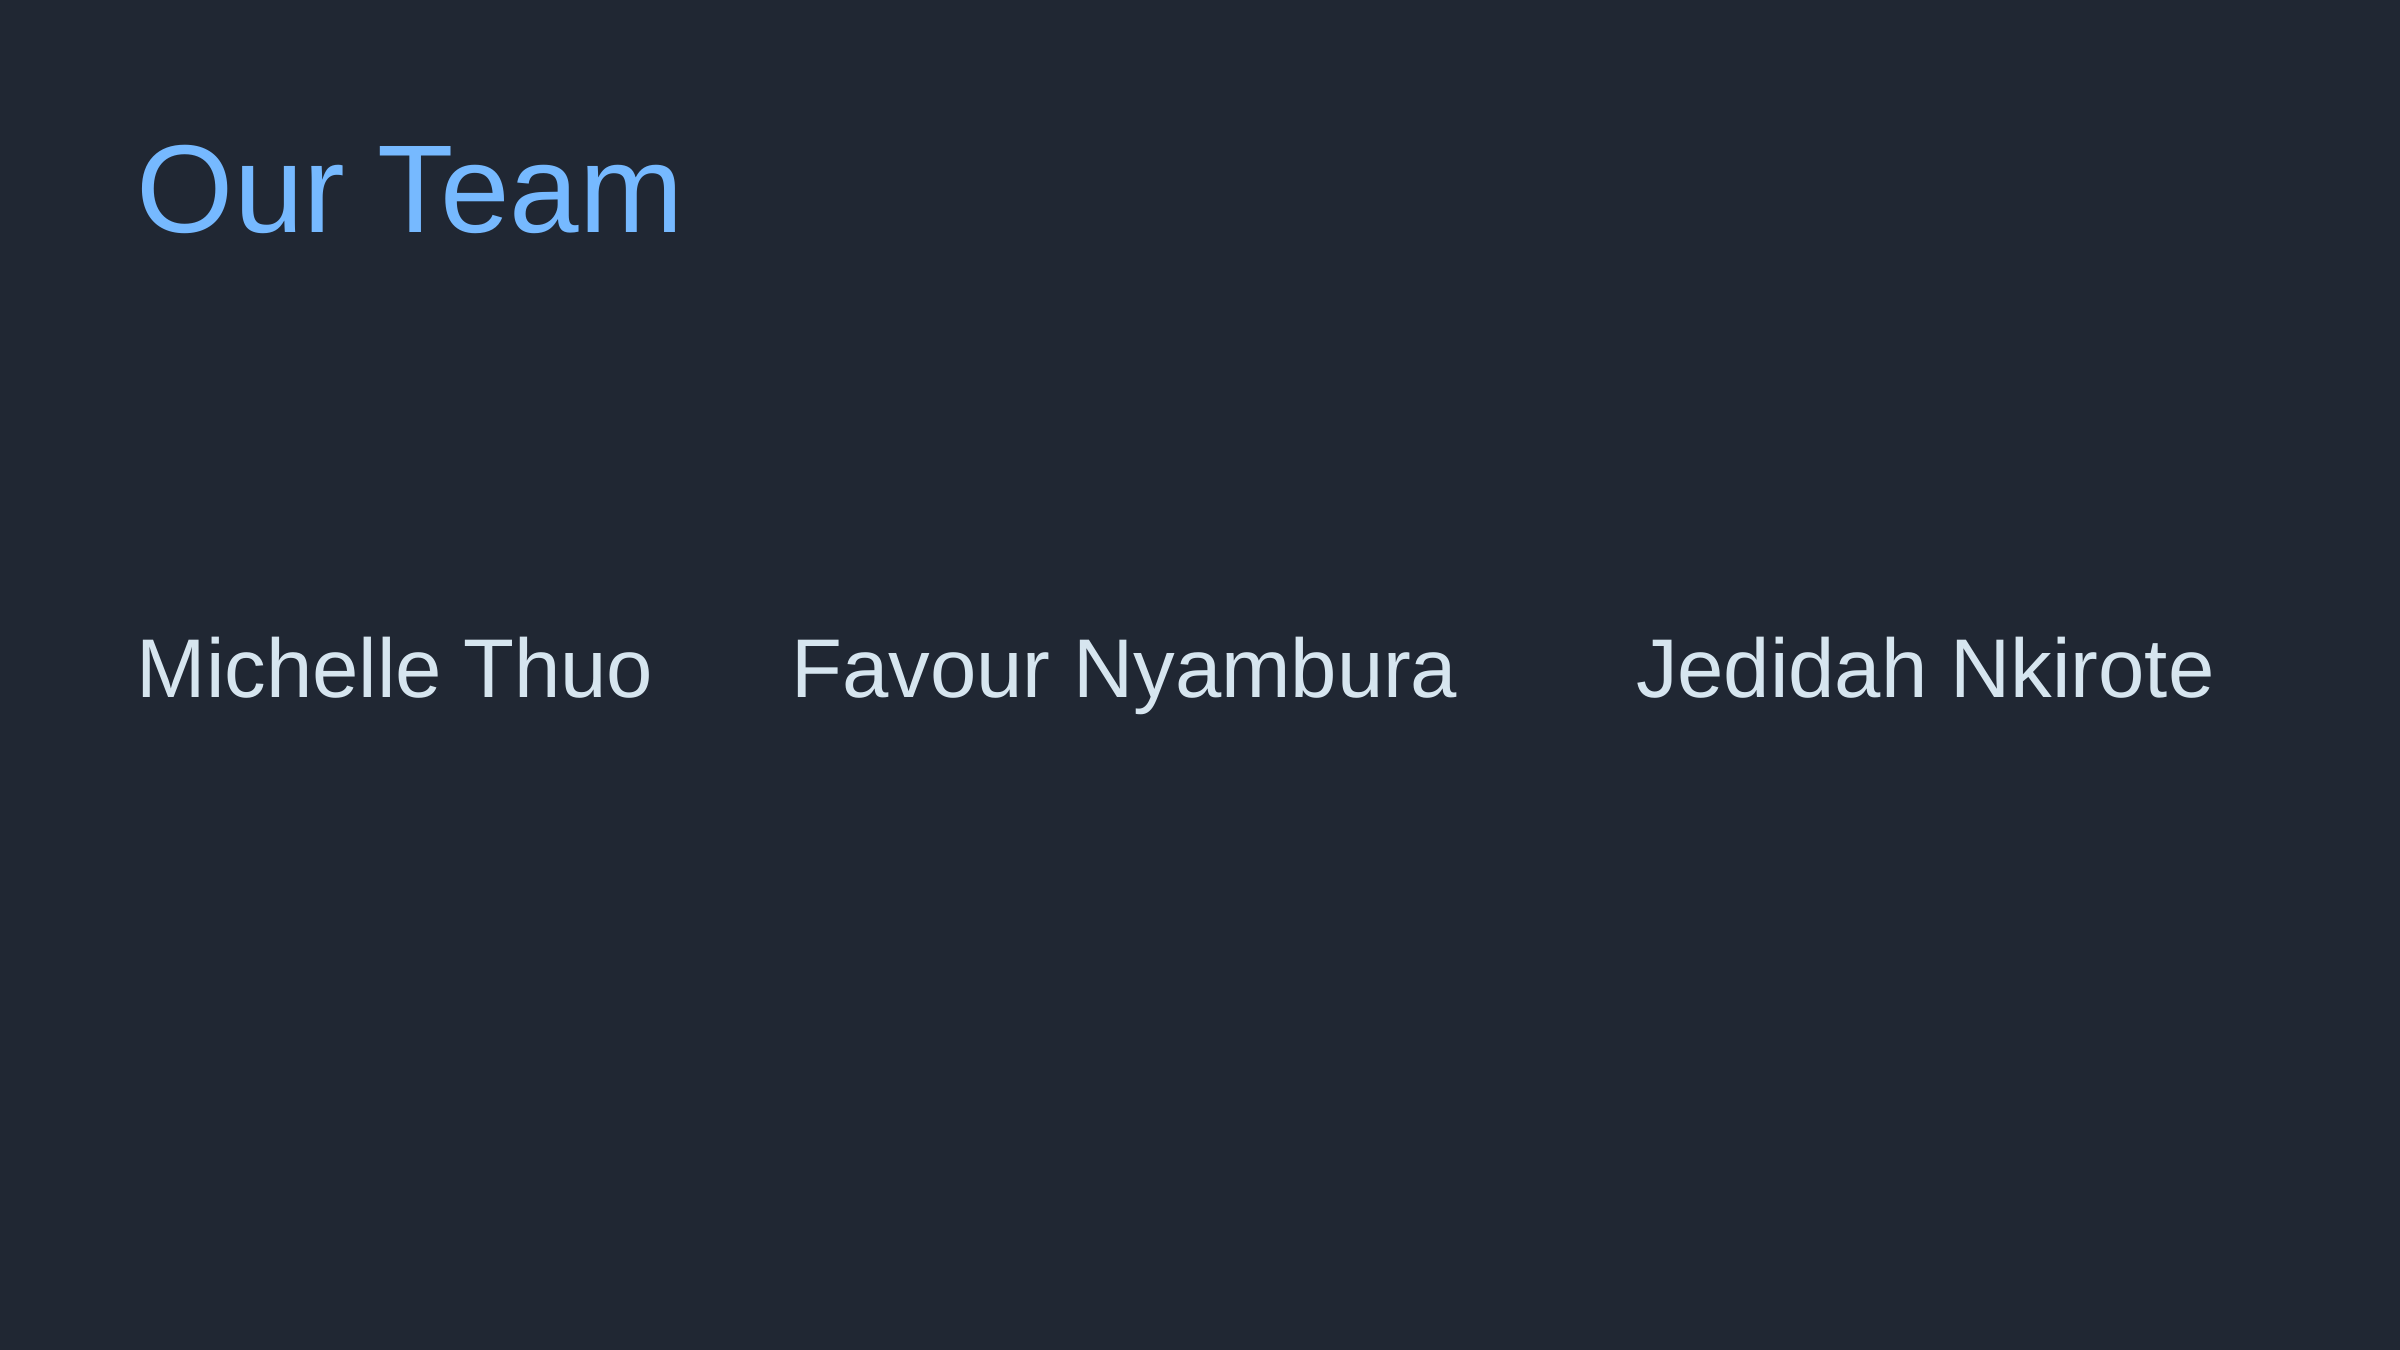

Our Team
Favour Nyambura
Michelle Thuo
Jedidah Nkirote